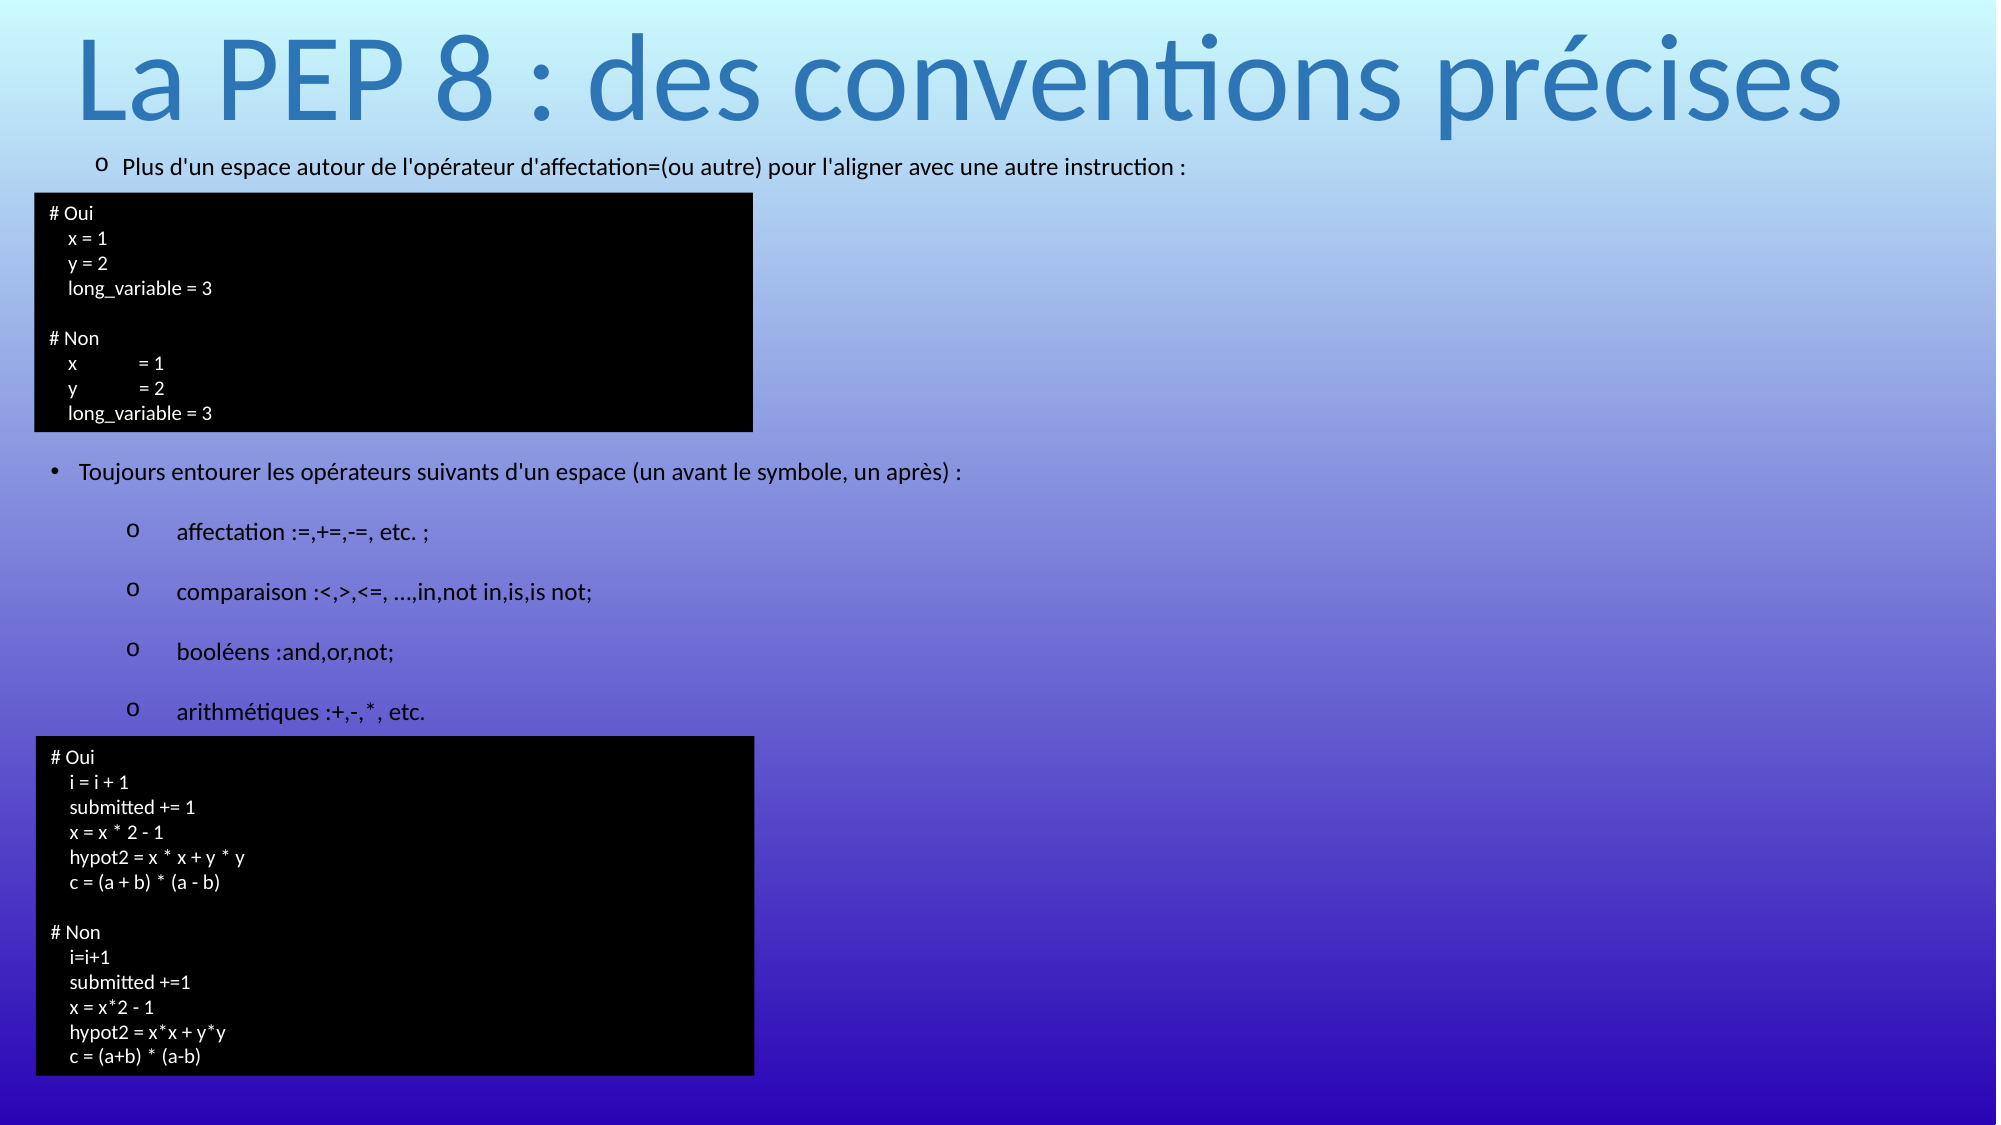

# La PEP 8 : des conventions précises

Plus d'un espace autour de l'opérateur d'affectation=(ou autre) pour l'aligner avec une autre instruction :
# Oui
    x = 1
    y = 2
    long_variable = 3

# Non
    x             = 1
    y             = 2
    long_variable = 3
Toujours entourer les opérateurs suivants d'un espace (un avant le symbole, un après) :

    affectation :=,+=,-=, etc. ;

    comparaison :<,>,<=, …,in,not in,is,is not;

    booléens :and,or,not;

    arithmétiques :+,-,*, etc.
# Oui
    i = i + 1
    submitted += 1
    x = x * 2 - 1
    hypot2 = x * x + y * y
    c = (a + b) * (a - b)

# Non
    i=i+1
    submitted +=1
    x = x*2 - 1
    hypot2 = x*x + y*y
    c = (a+b) * (a-b)

652